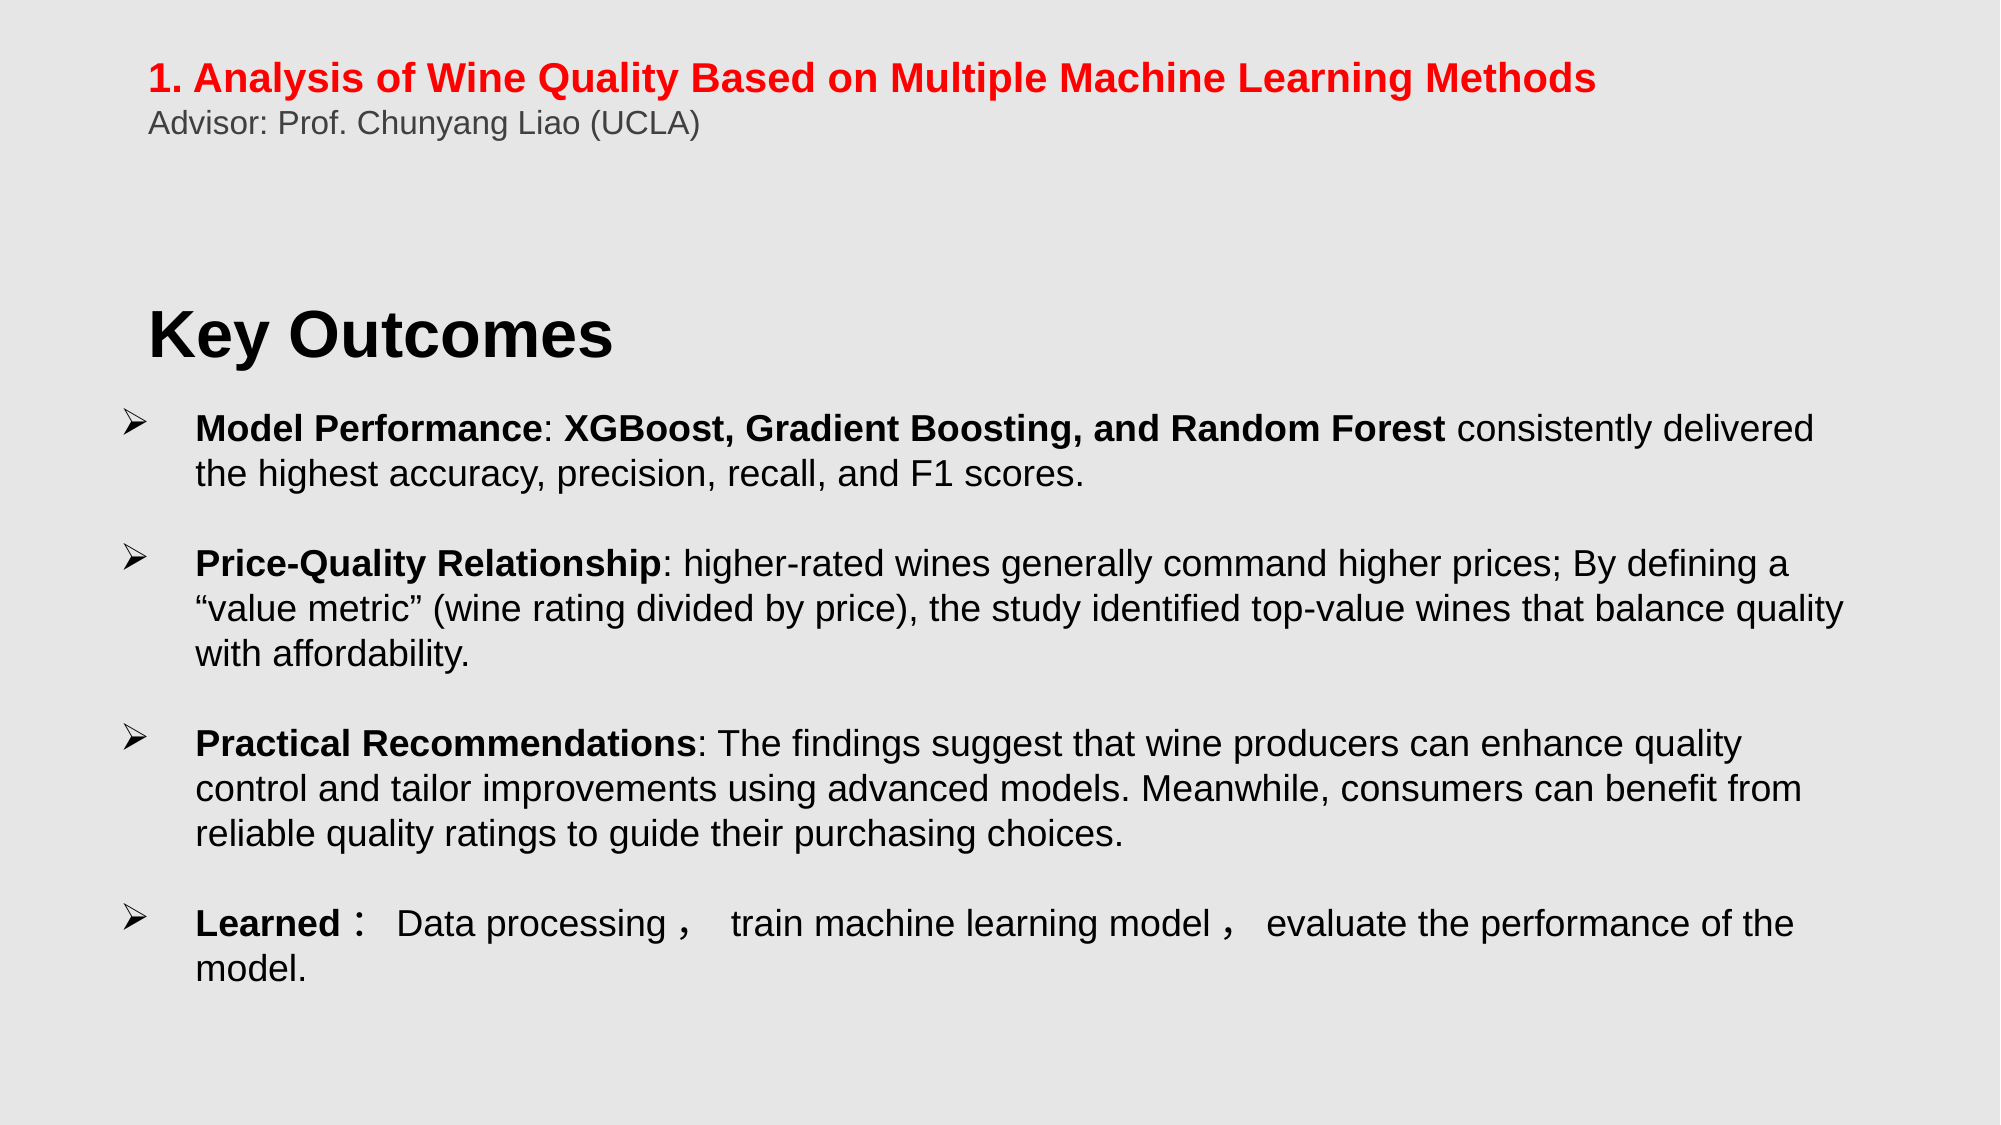

1. Analysis of Wine Quality Based on Multiple Machine Learning Methods
Advisor: Prof. Chunyang Liao (UCLA)

Key Outcomes
Model Performance: XGBoost, Gradient Boosting, and Random Forest consistently delivered the highest accuracy, precision, recall, and F1 scores.

Price-Quality Relationship: higher-rated wines generally command higher prices; By defining a “value metric” (wine rating divided by price), the study identified top-value wines that balance quality with affordability.

Practical Recommendations: The findings suggest that wine producers can enhance quality control and tailor improvements using advanced models. Meanwhile, consumers can benefit from reliable quality ratings to guide their purchasing choices.

Learned：Data processing， train machine learning model，evaluate the performance of the model.

9